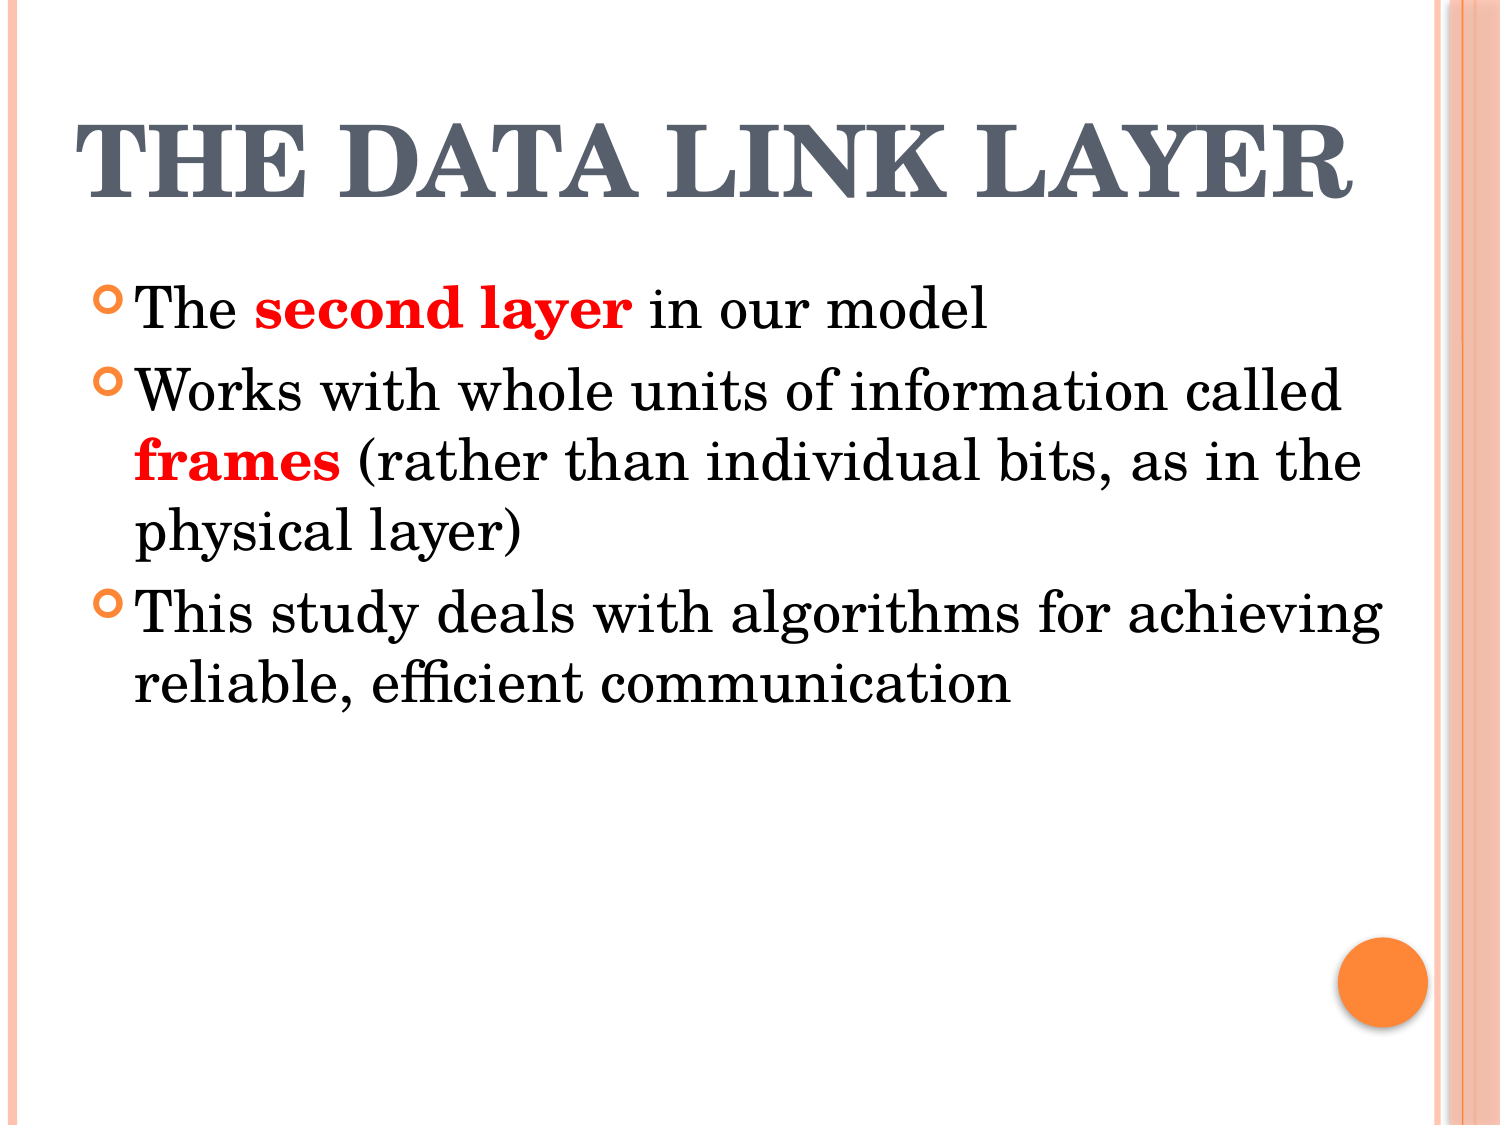

# The Data Link Layer
The second layer in our model
Works with whole units of information called frames (rather than individual bits, as in the physical layer)
This study deals with algorithms for achieving reliable, efficient communication